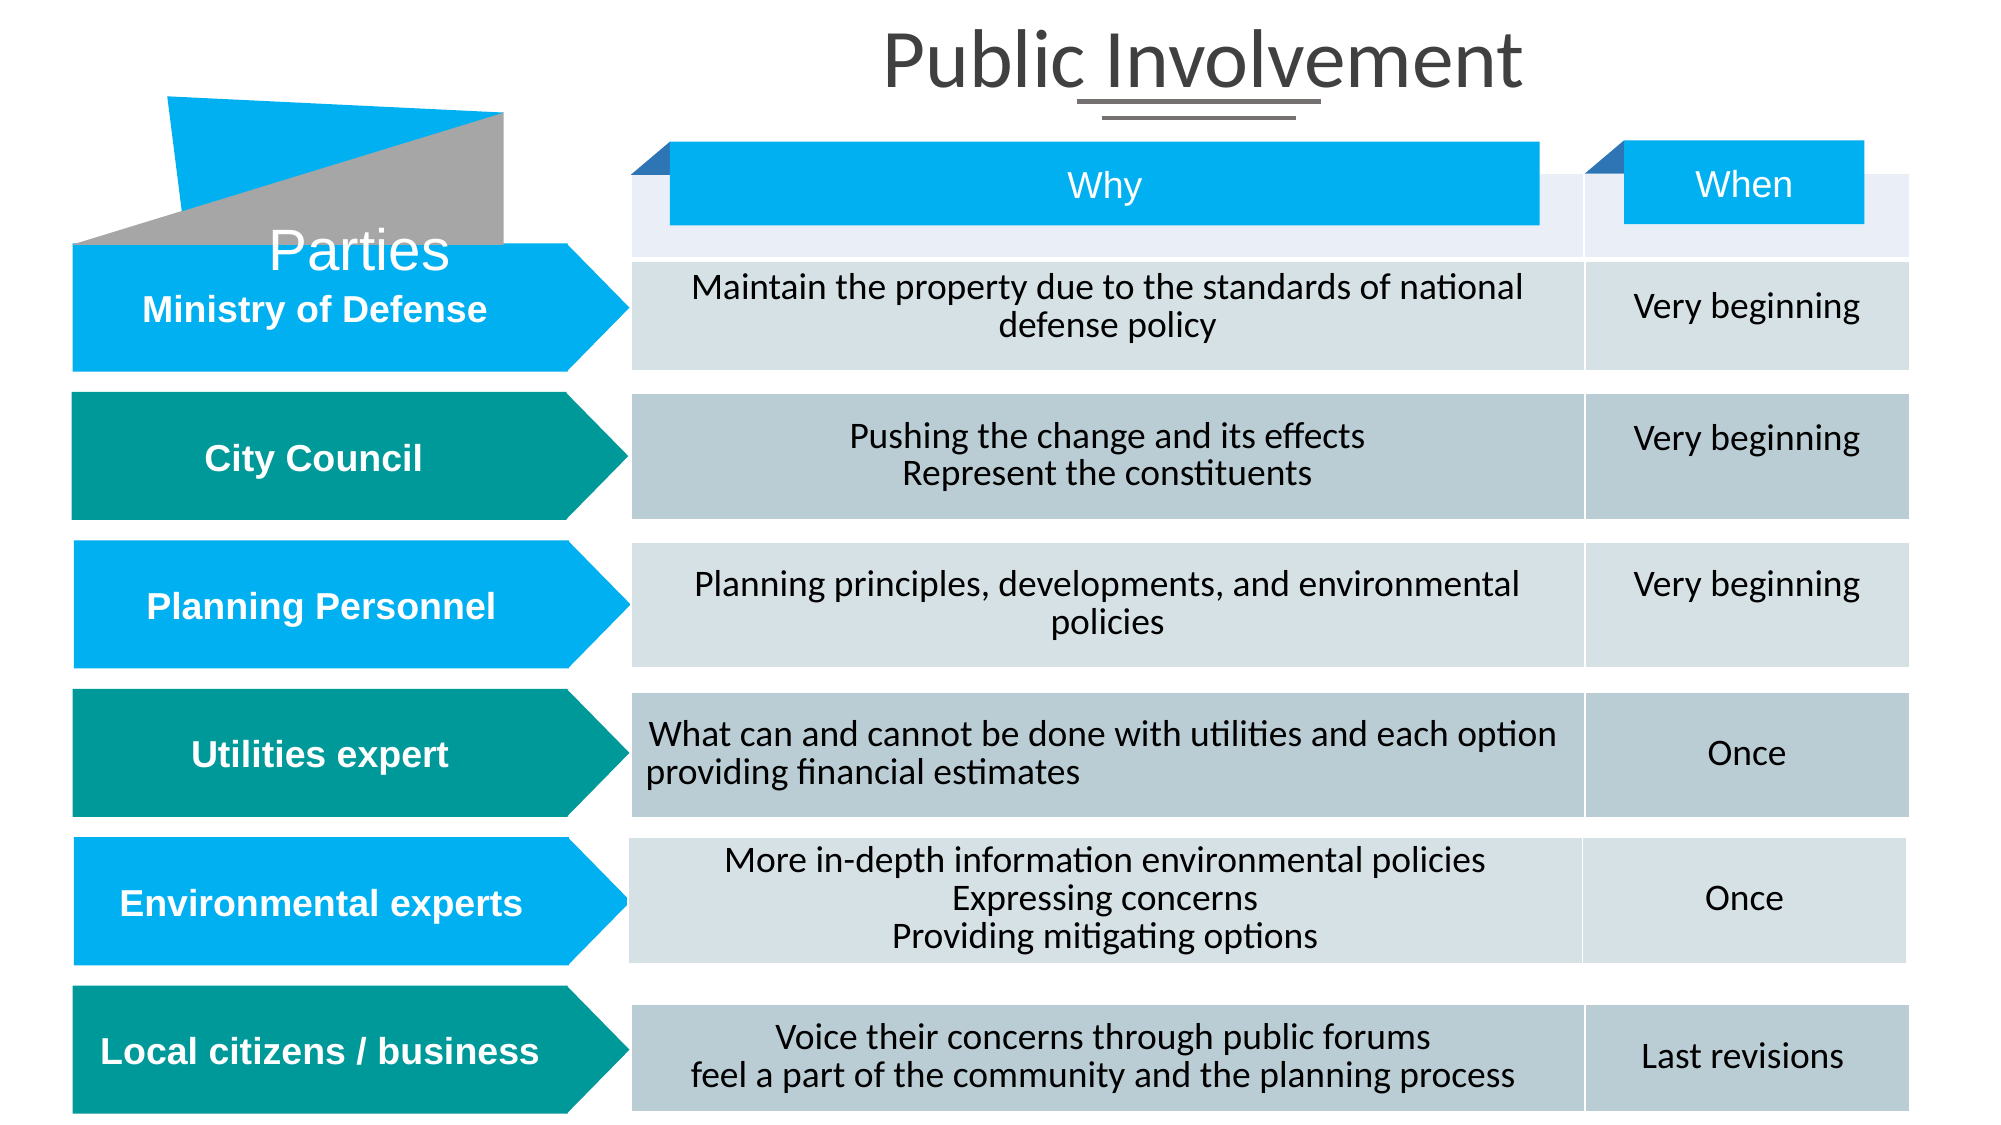

Public Involvement
 Parties

When
Why
|  |  |
| --- | --- |
Ministry of Defense
| Maintain the property due to the standards of national defense policy | Very beginning |
| --- | --- |

City Council
| Pushing the change and its effects Represent the constituents | Very beginning |
| --- | --- |

Planning Personnel
| Planning principles, developments, and environmental policies | Very beginning |
| --- | --- |

Utilities expert
| What can and cannot be done with utilities and each option providing financial estimates | Once |
| --- | --- |

| More in-depth information environmental policies Expressing concerns Providing mitigating options | Once |
| --- | --- |
Environmental experts

Local citizens / business
| Voice their concerns through public forums feel a part of the community and the planning process | Last revisions |
| --- | --- |